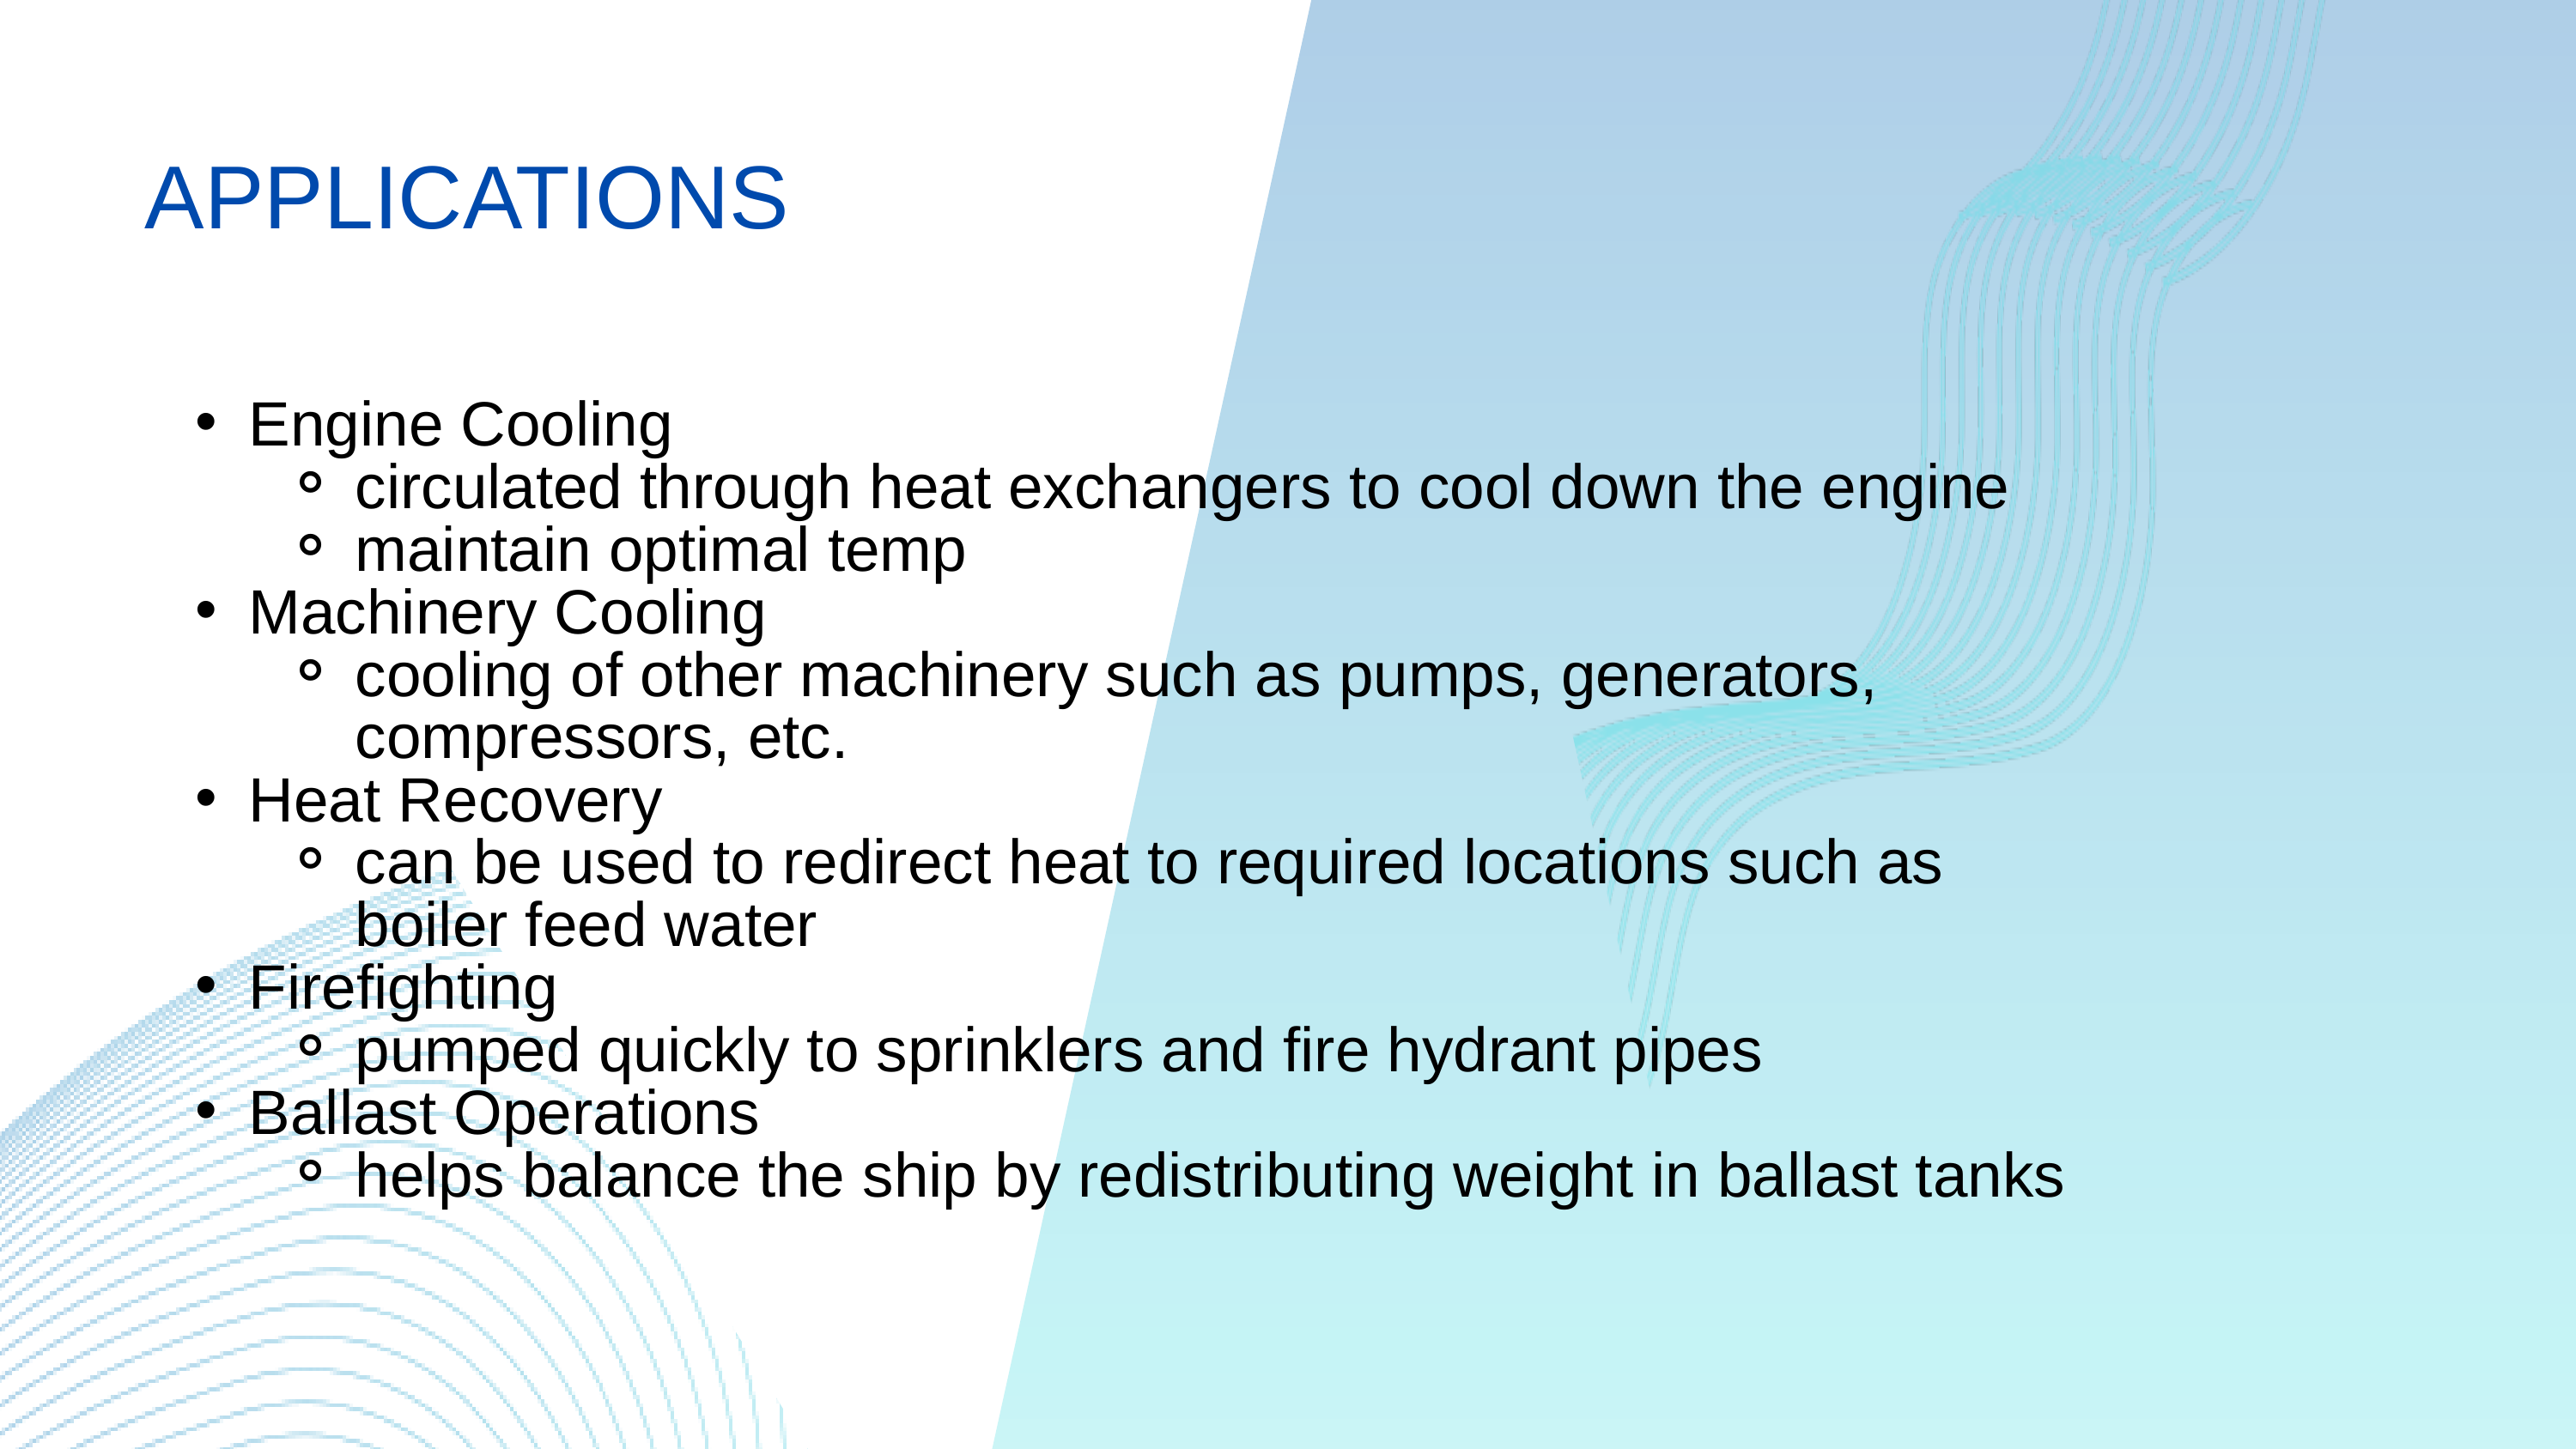

APPLICATIONS
Engine Cooling
circulated through heat exchangers to cool down the engine
maintain optimal temp
Machinery Cooling
cooling of other machinery such as pumps, generators, compressors, etc.
Heat Recovery
can be used to redirect heat to required locations such as boiler feed water
Firefighting
pumped quickly to sprinklers and fire hydrant pipes
Ballast Operations
helps balance the ship by redistributing weight in ballast tanks